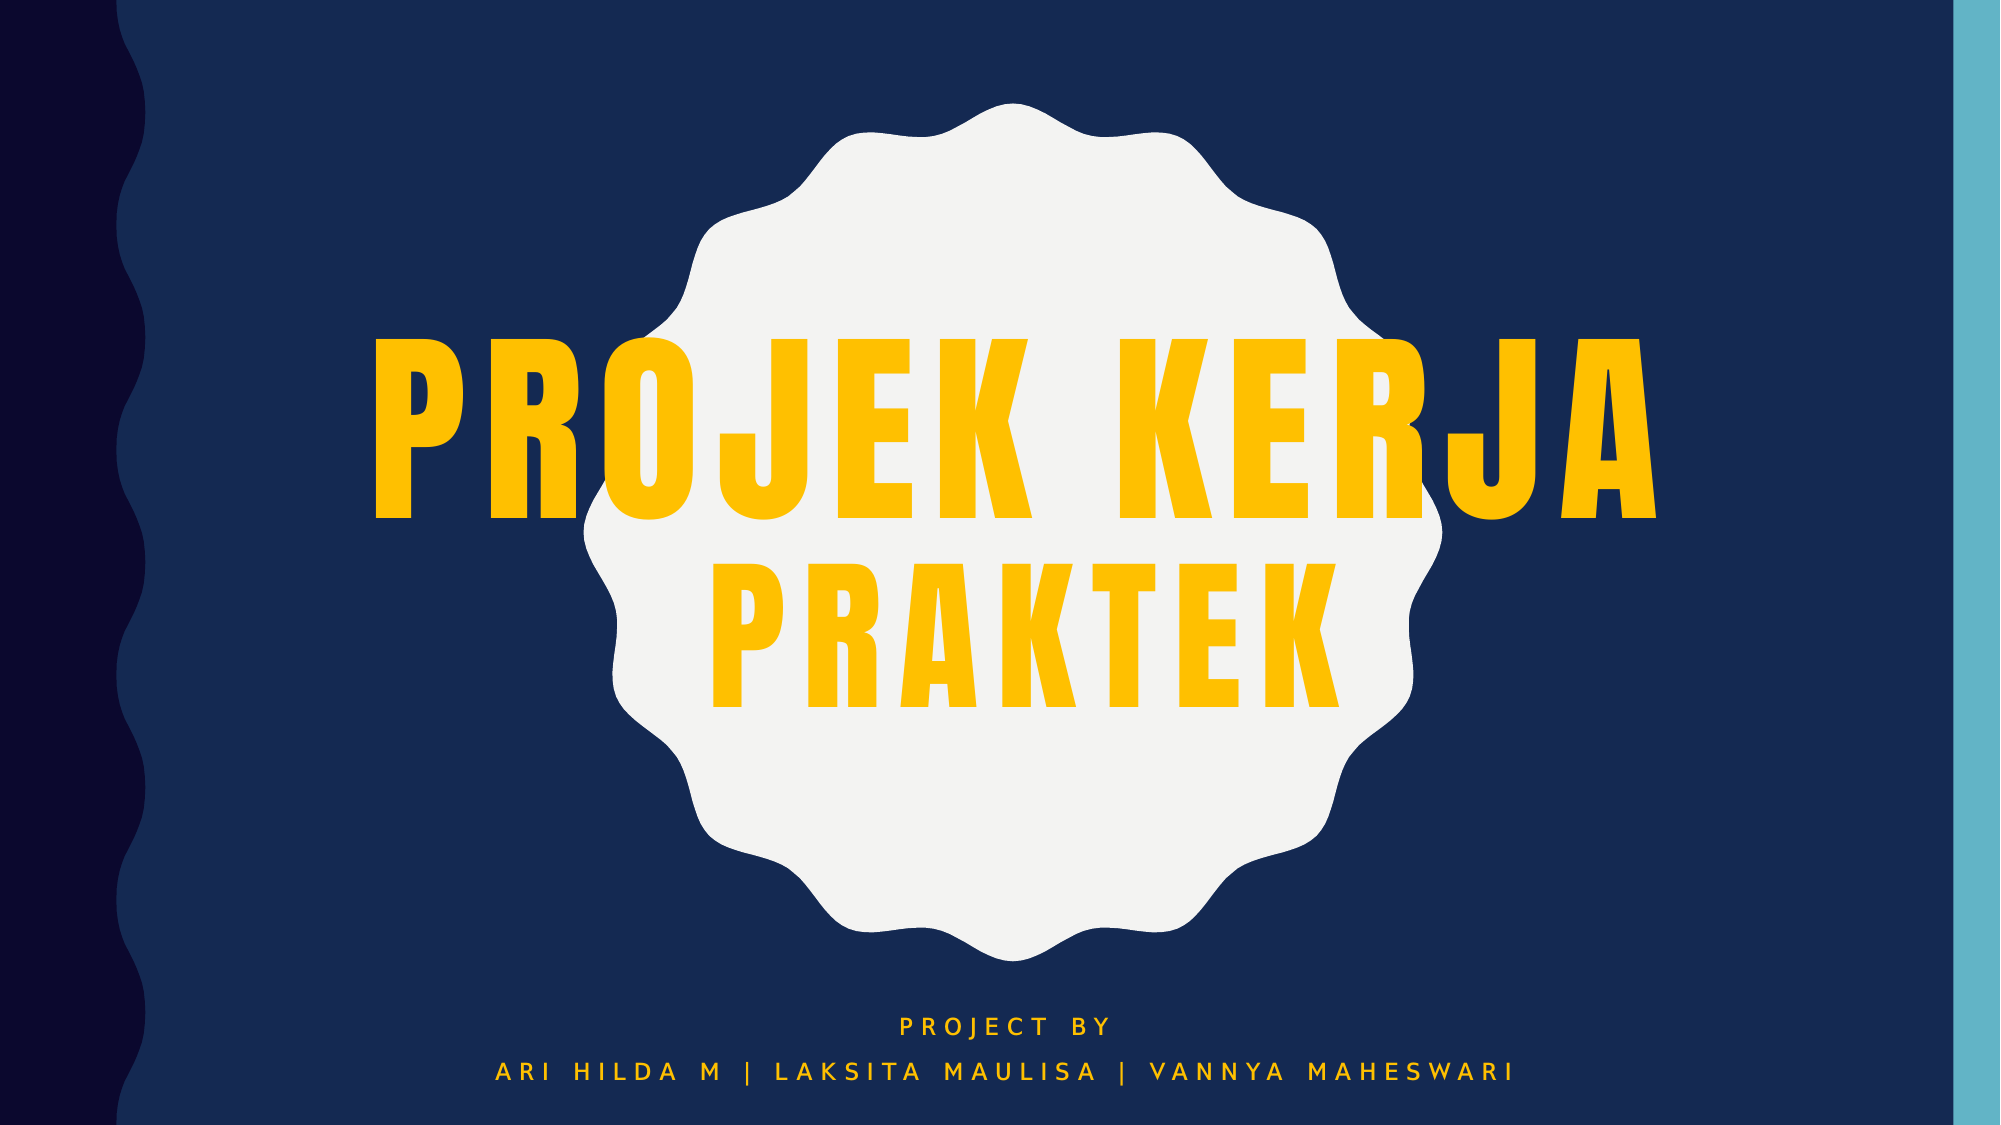

# Projek kerja praktek
Project By
Ari hilda M | laksita maulisa | vannya maheswari